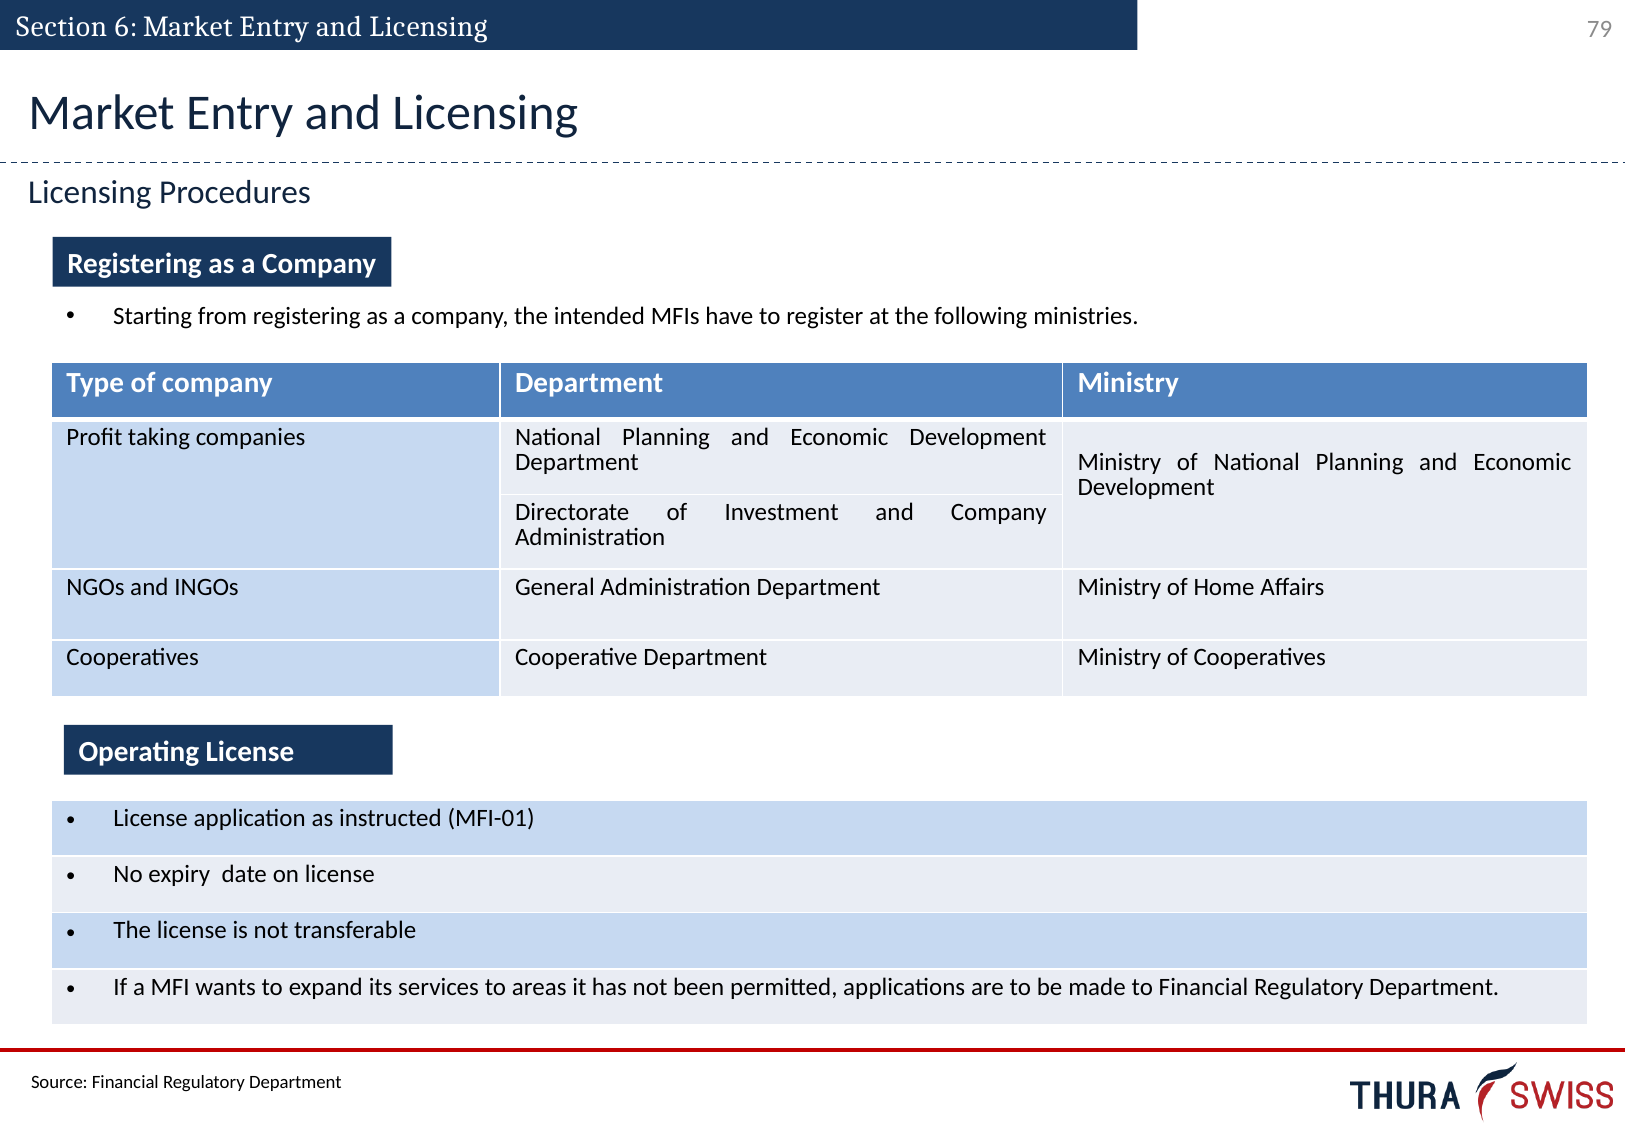

Section 6: Market Entry and Licensing
Market Entry and Licensing
Licensing Procedures
Registering as a Company
Starting from registering as a company, the intended MFIs have to register at the following ministries.
| Type of company | Department | Ministry |
| --- | --- | --- |
| Profit taking companies | National Planning and Economic Development Department | Ministry of National Planning and Economic Development |
|  | Directorate of Investment and Company Administration |  |
| NGOs and INGOs | General Administration Department | Ministry of Home Affairs |
| Cooperatives | Cooperative Department | Ministry of Cooperatives |
Operating License
| License application as instructed (MFI-01) |
| --- |
| No expiry date on license |
| The license is not transferable |
| If a MFI wants to expand its services to areas it has not been permitted, applications are to be made to Financial Regulatory Department. |
Source: Financial Regulatory Department